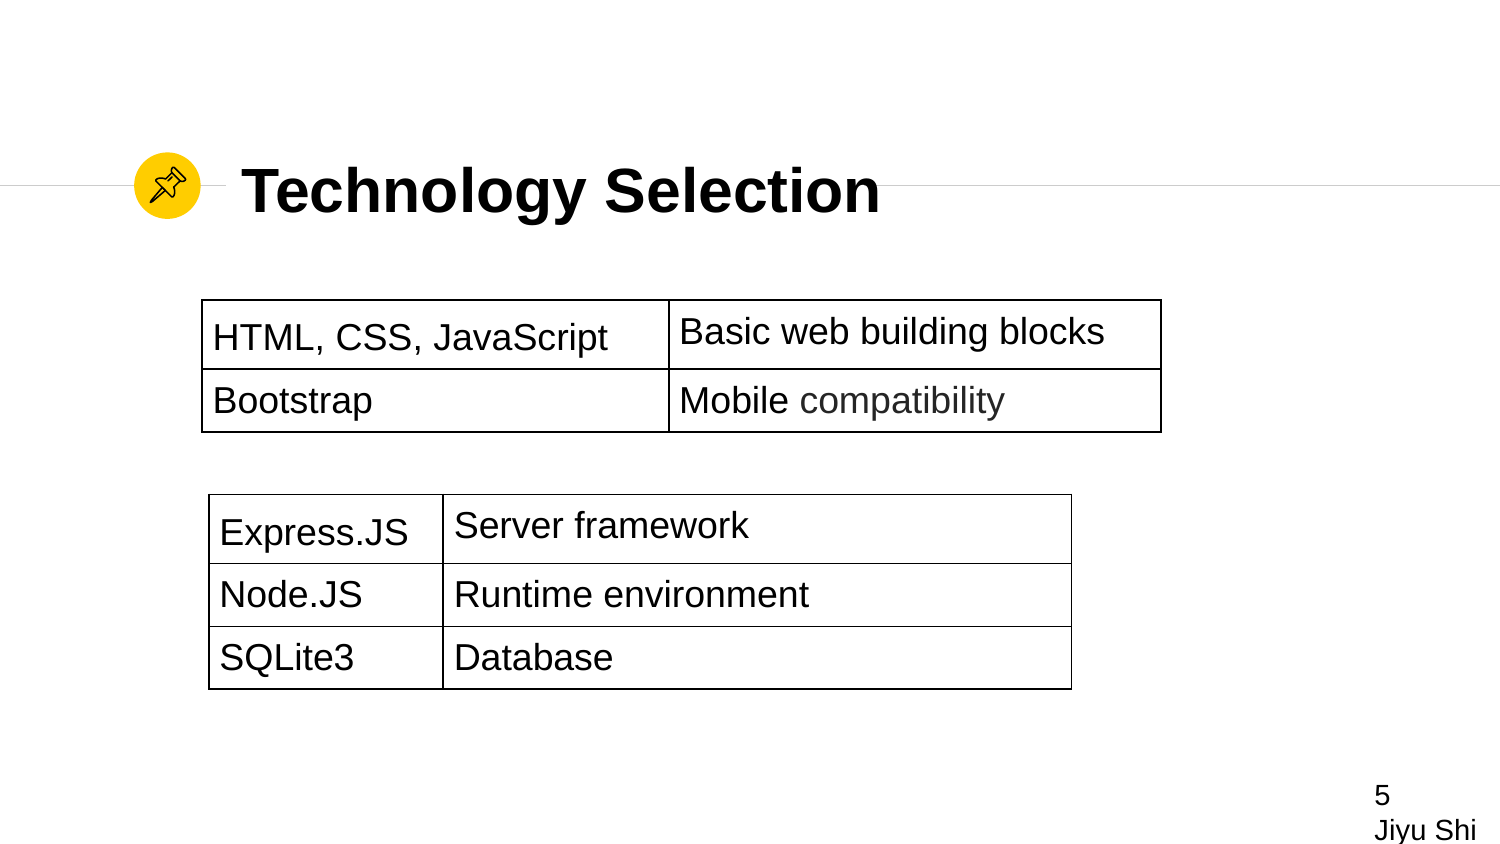

# Technology Selection

| HTML, CSS, JavaScript | Basic web building blocks |
| --- | --- |
| Bootstrap | Mobile compatibility |
| Express.JS | Server framework |
| --- | --- |
| Node.JS | Runtime environment |
| SQLite3 | Database |
5
Jiyu Shi